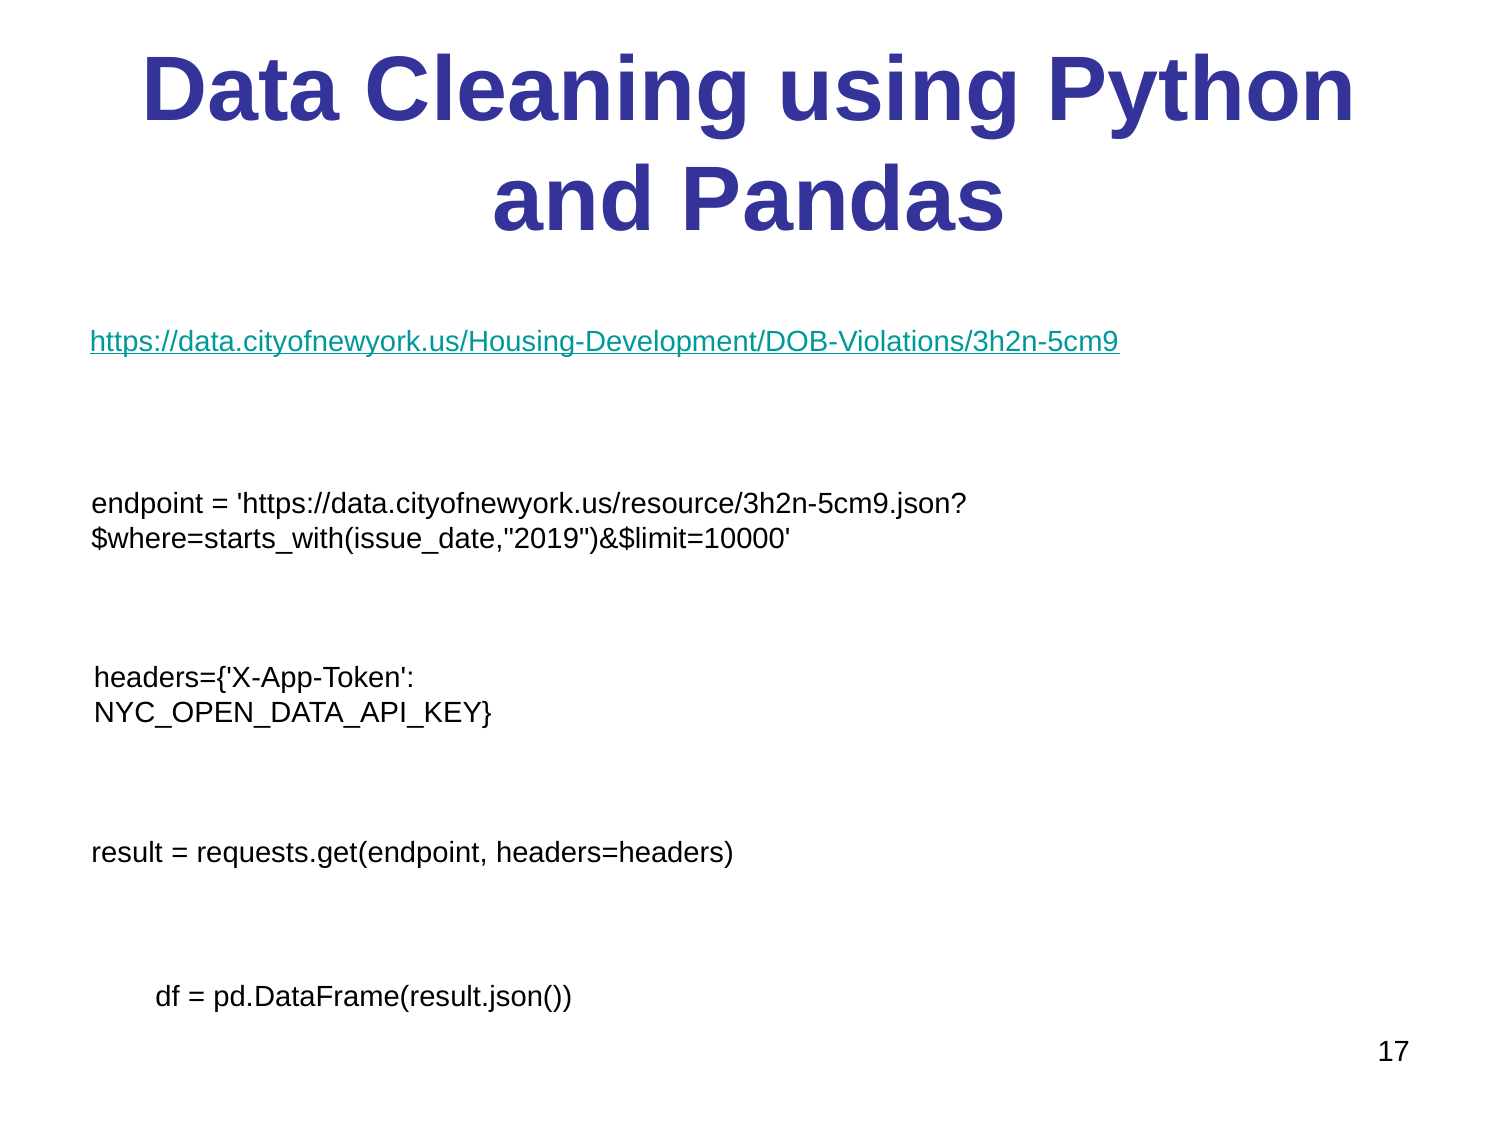

# Data Cleaning using Python and Pandas

https://data.cityofnewyork.us/Housing-Development/DOB-Violations/3h2n-5cm9

endpoint = 'https://data.cityofnewyork.us/resource/3h2n-5cm9.json?$where=starts_with(issue_date,"2019")&$limit=10000'
headers={'X-App-Token': NYC_OPEN_DATA_API_KEY}
result = requests.get(endpoint, headers=headers)
df = pd.DataFrame(result.json())
17